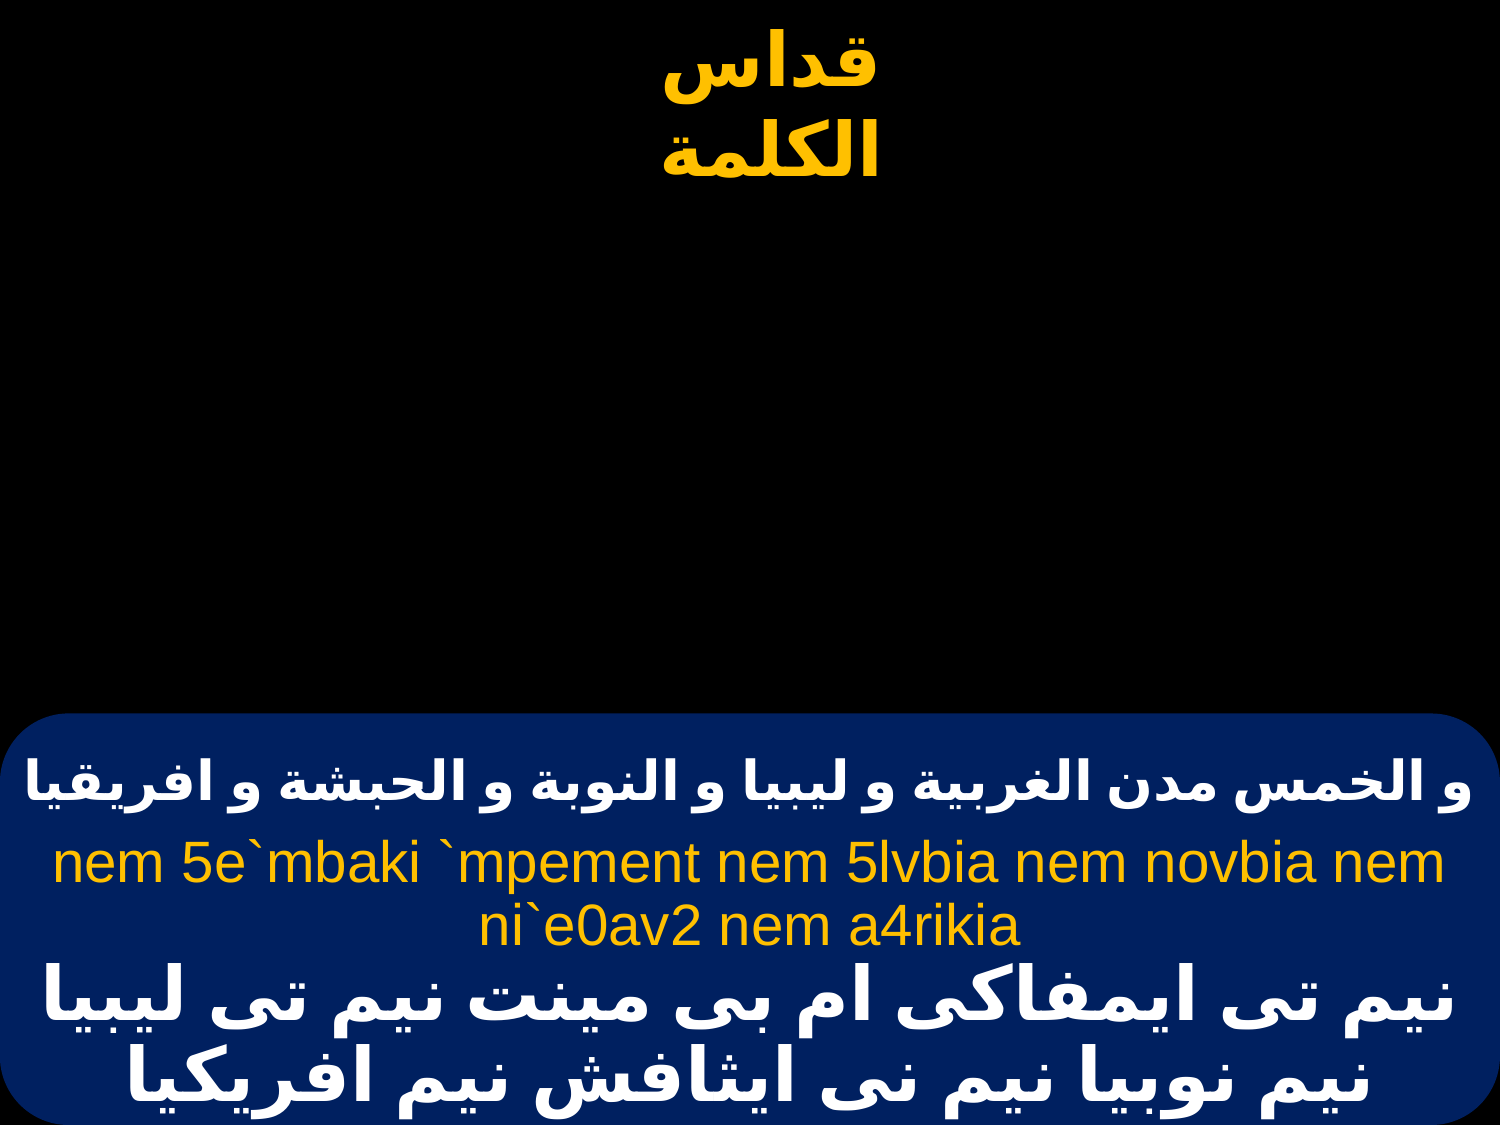

# و الخمس مدن الغربية و ليبيا و النوبة و الحبشة و افريقيا
nem 5e`mbaki `mpement nem 5lvbia nem novbia nem ni`e0av2 nem a4rikia
نيم تى ايمفاكى ام بى مينت نيم تى ليبيا نيم نوبيا نيم نى ايثافش نيم افريكيا